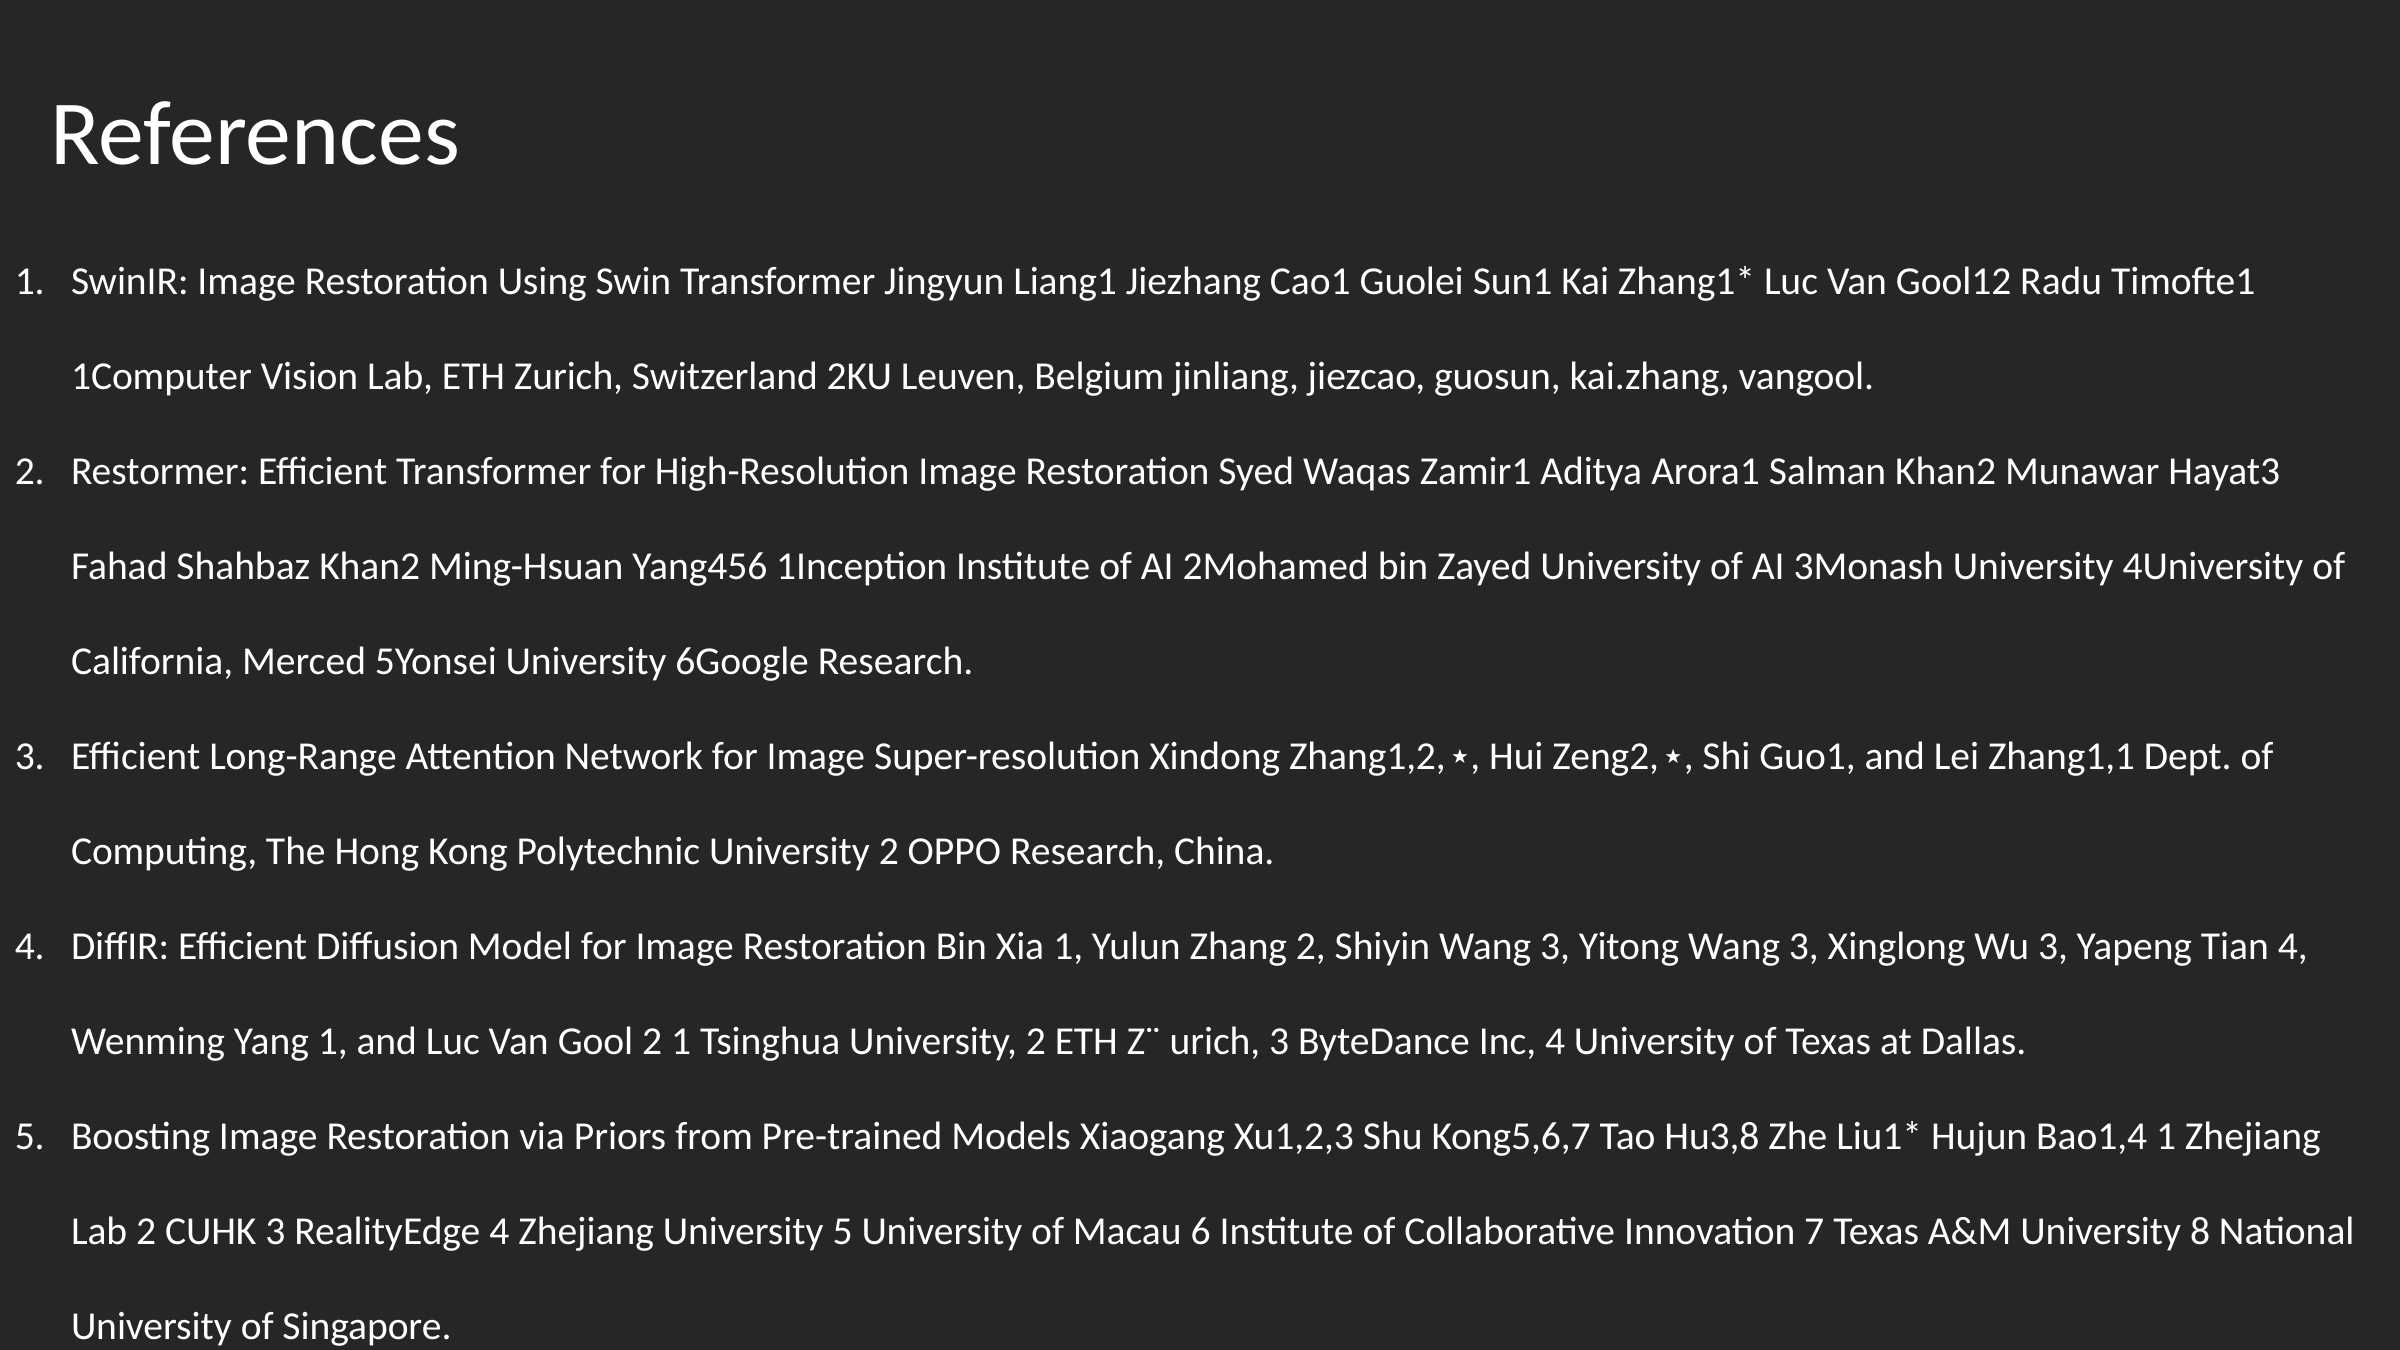

References
SwinIR: Image Restoration Using Swin Transformer Jingyun Liang1 Jiezhang Cao1 Guolei Sun1 Kai Zhang1* Luc Van Gool12 Radu Timofte1 1Computer Vision Lab, ETH Zurich, Switzerland 2KU Leuven, Belgium jinliang, jiezcao, guosun, kai.zhang, vangool.
Restormer: Efficient Transformer for High-Resolution Image Restoration Syed Waqas Zamir1 Aditya Arora1 Salman Khan2 Munawar Hayat3 Fahad Shahbaz Khan2 Ming-Hsuan Yang456 1Inception Institute of AI 2Mohamed bin Zayed University of AI 3Monash University 4University of California, Merced 5Yonsei University 6Google Research.
Efficient Long-Range Attention Network for Image Super-resolution Xindong Zhang1,2,⋆, Hui Zeng2,⋆, Shi Guo1, and Lei Zhang1,1 Dept. of Computing, The Hong Kong Polytechnic University 2 OPPO Research, China.
DiffIR: Efficient Diffusion Model for Image Restoration Bin Xia 1, Yulun Zhang 2, Shiyin Wang 3, Yitong Wang 3, Xinglong Wu 3, Yapeng Tian 4, Wenming Yang 1, and Luc Van Gool 2 1 Tsinghua University, 2 ETH Z¨ urich, 3 ByteDance Inc, 4 University of Texas at Dallas.
Boosting Image Restoration via Priors from Pre-trained Models Xiaogang Xu1,2,3 Shu Kong5,6,7 Tao Hu3,8 Zhe Liu1* Hujun Bao1,4 1 Zhejiang Lab 2 CUHK 3 RealityEdge 4 Zhejiang University 5 University of Macau 6 Institute of Collaborative Innovation 7 Texas A&M University 8 National University of Singapore.